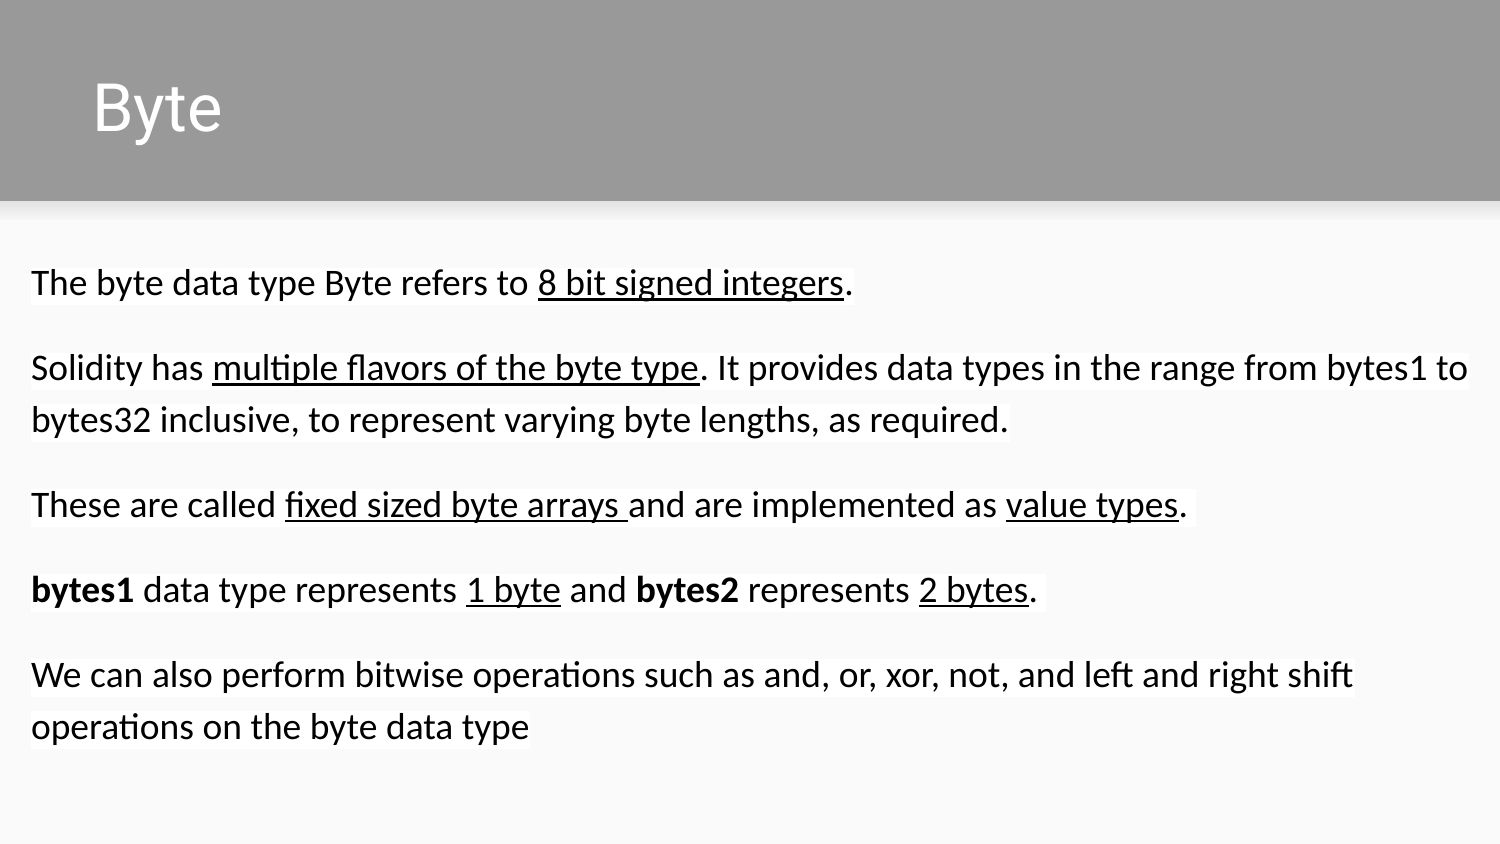

# Byte
The byte data type Byte refers to 8 bit signed integers.
Solidity has multiple flavors of the byte type. It provides data types in the range from bytes1 to bytes32 inclusive, to represent varying byte lengths, as required.
These are called fixed sized byte arrays and are implemented as value types.
bytes1 data type represents 1 byte and bytes2 represents 2 bytes.
We can also perform bitwise operations such as and, or, xor, not, and left and right shift operations on the byte data type